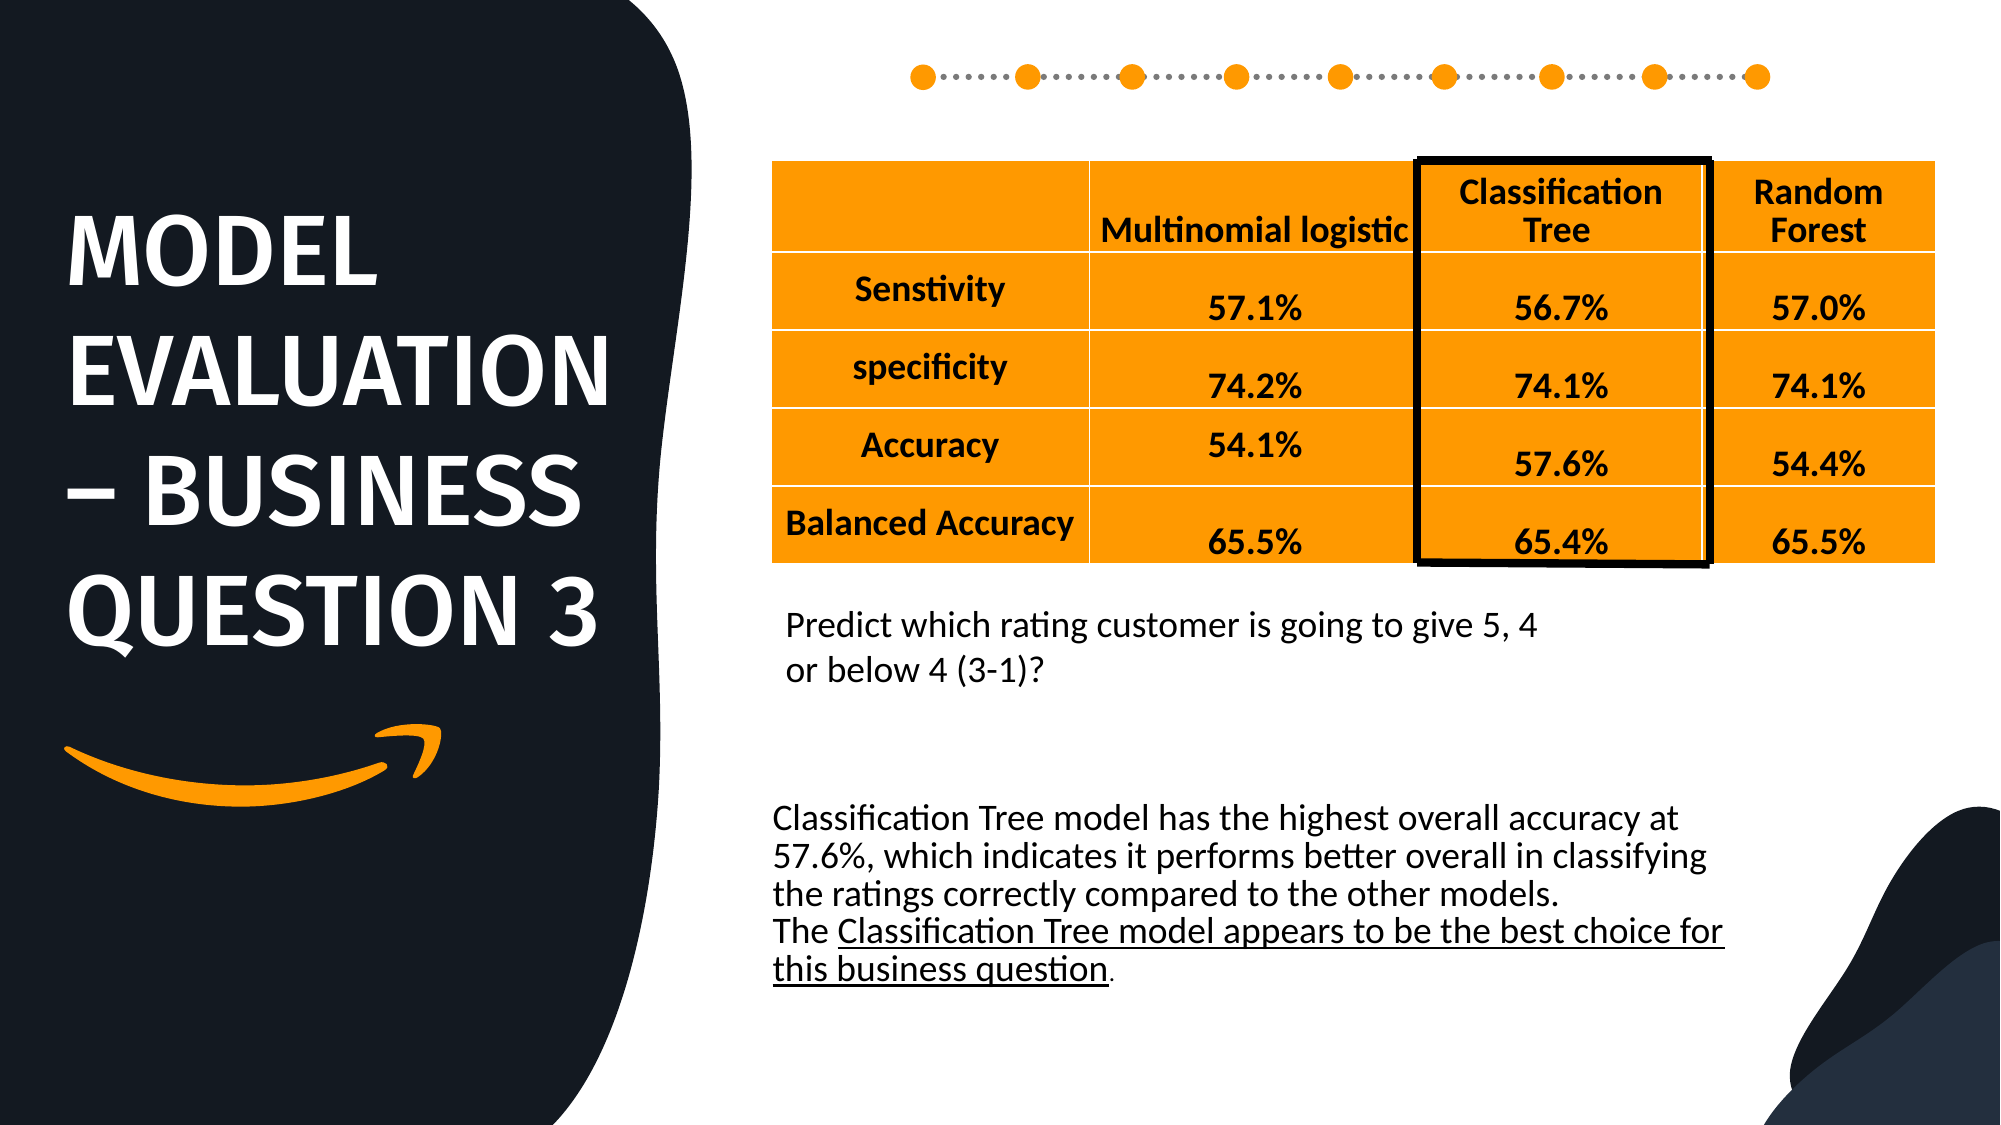

|  | Multinomial logistic | Classification Tree | Random Forest |
| --- | --- | --- | --- |
| Senstivity | 57.1% | 56.7% | 57.0% |
| specificity | 74.2% | 74.1% | 74.1% |
| Accuracy | 54.1% | 57.6% | 54.4% |
| Balanced Accuracy | 65.5% | 65.4% | 65.5% |
MODEL EVALUATION – BUSINESS QUESTION 3
Predict which rating customer is going to give 5, 4 or below 4 (3-1)?

| Classification Tree model has the highest overall accuracy at 57.6%, which indicates it performs better overall in classifying the ratings correctly compared to the other models. The Classification Tree model appears to be the best choice for this business question. |
| --- |